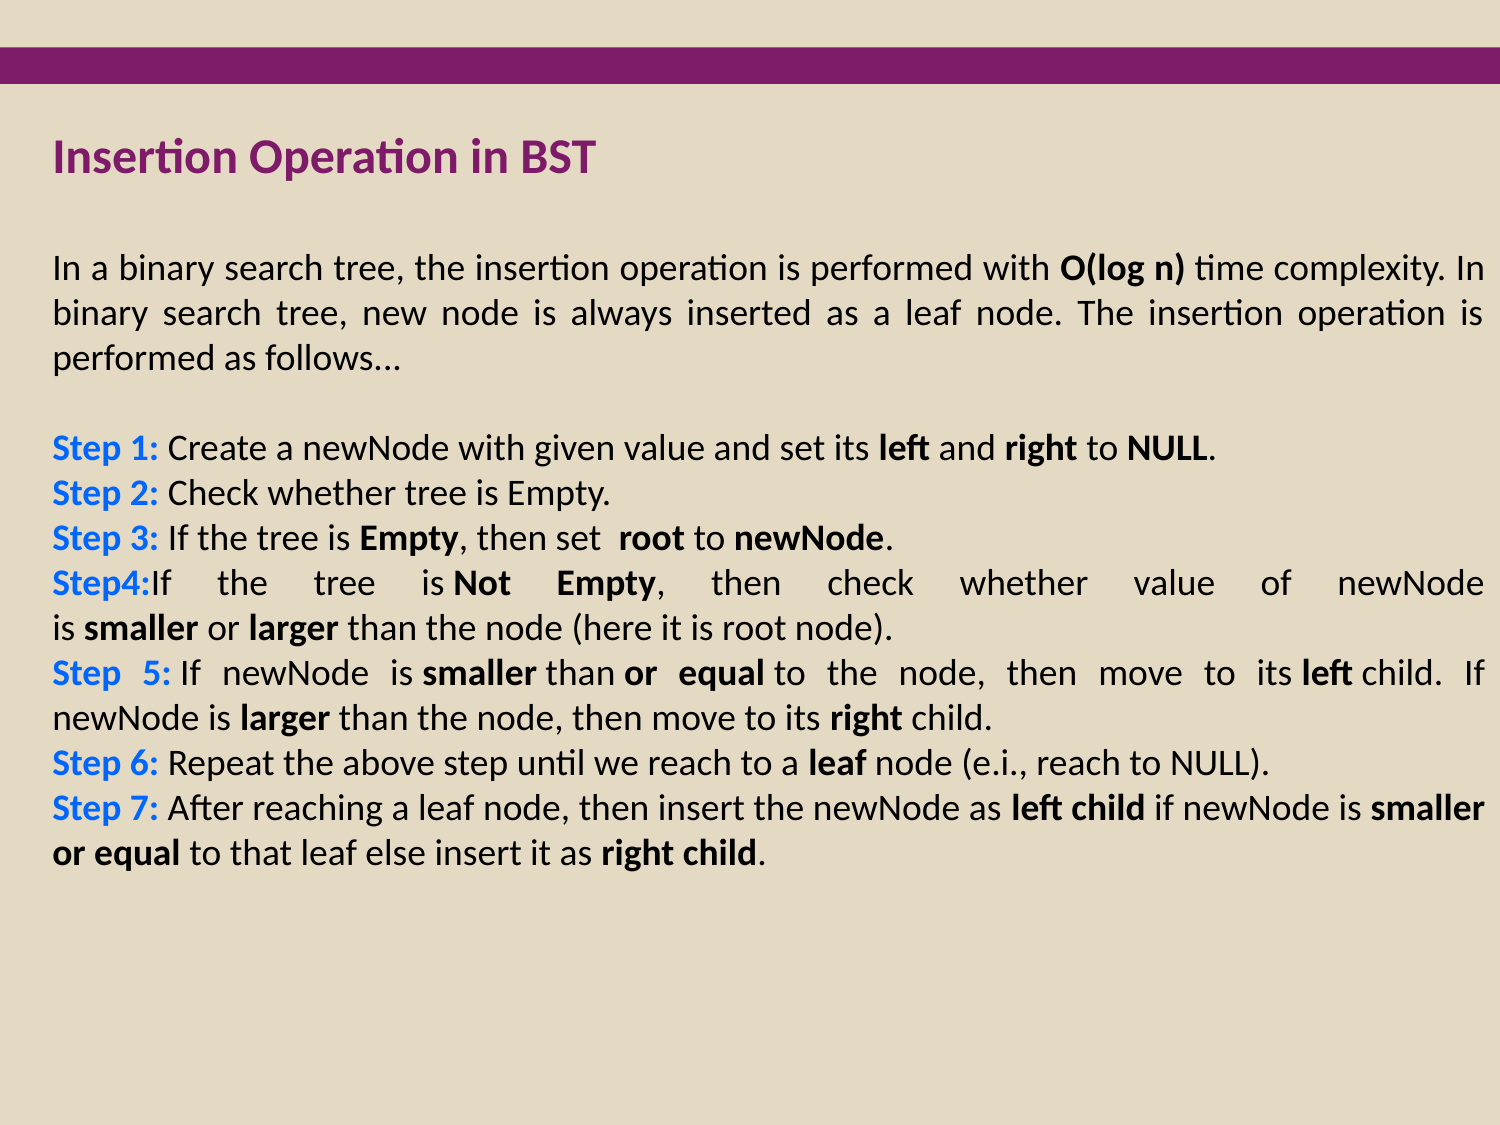

Insertion Operation in BST

In a binary search tree, the insertion operation is performed with O(log n) time complexity. In binary search tree, new node is always inserted as a leaf node. The insertion operation is performed as follows...

Step 1: Create a newNode with given value and set its left and right to NULL.
Step 2: Check whether tree is Empty.
Step 3: If the tree is Empty, then set  root to newNode.
Step4:If the tree is Not Empty, then check whether value of newNode is smaller or larger than the node (here it is root node).
Step 5: If newNode is smaller than or equal to the node, then move to its left child. If newNode is larger than the node, then move to its right child.
Step 6: Repeat the above step until we reach to a leaf node (e.i., reach to NULL).
Step 7: After reaching a leaf node, then insert the newNode as left child if newNode is smaller or equal to that leaf else insert it as right child.